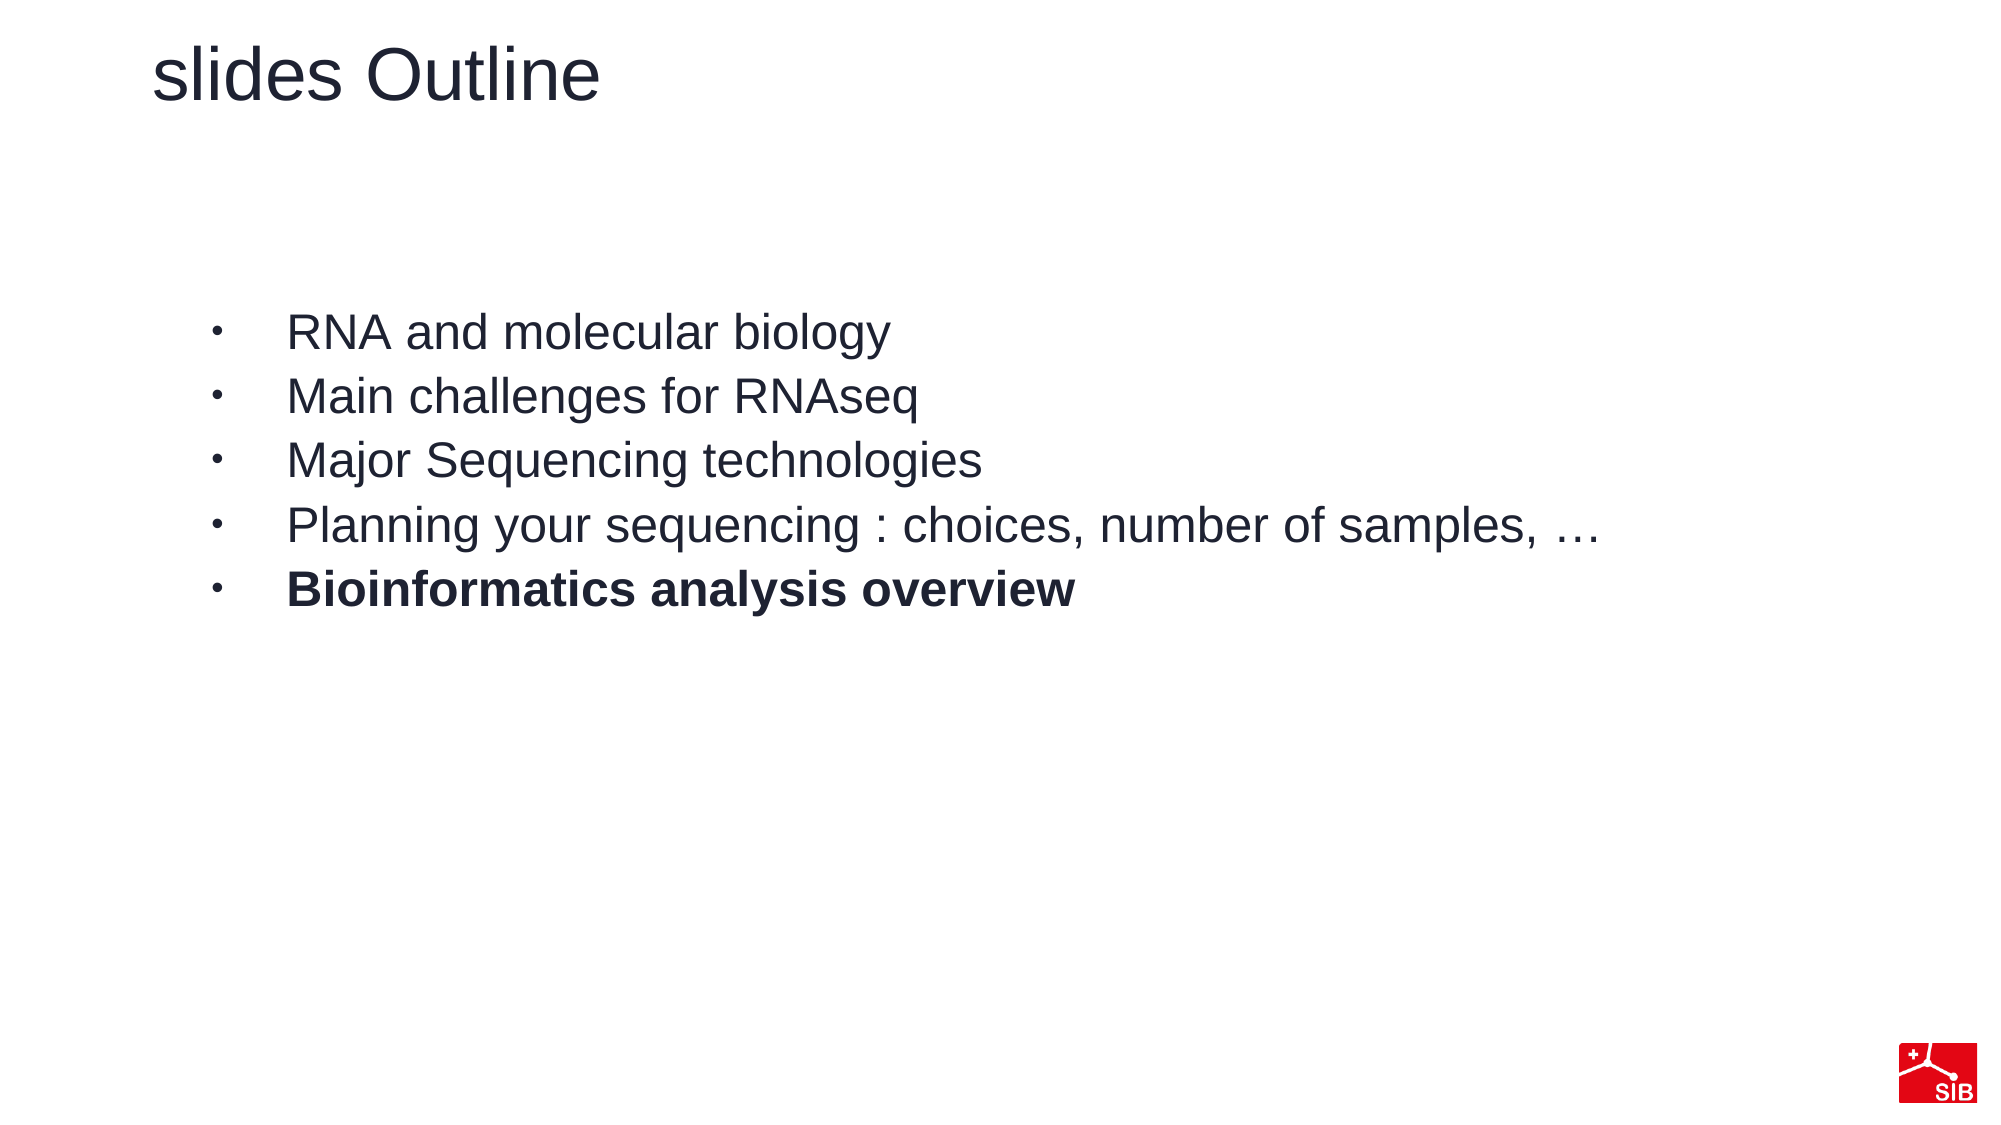

# slides Outline
RNA and molecular biology
Main challenges for RNAseq
Major Sequencing technologies
Planning your sequencing : choices, number of samples, …
Bioinformatics analysis overview